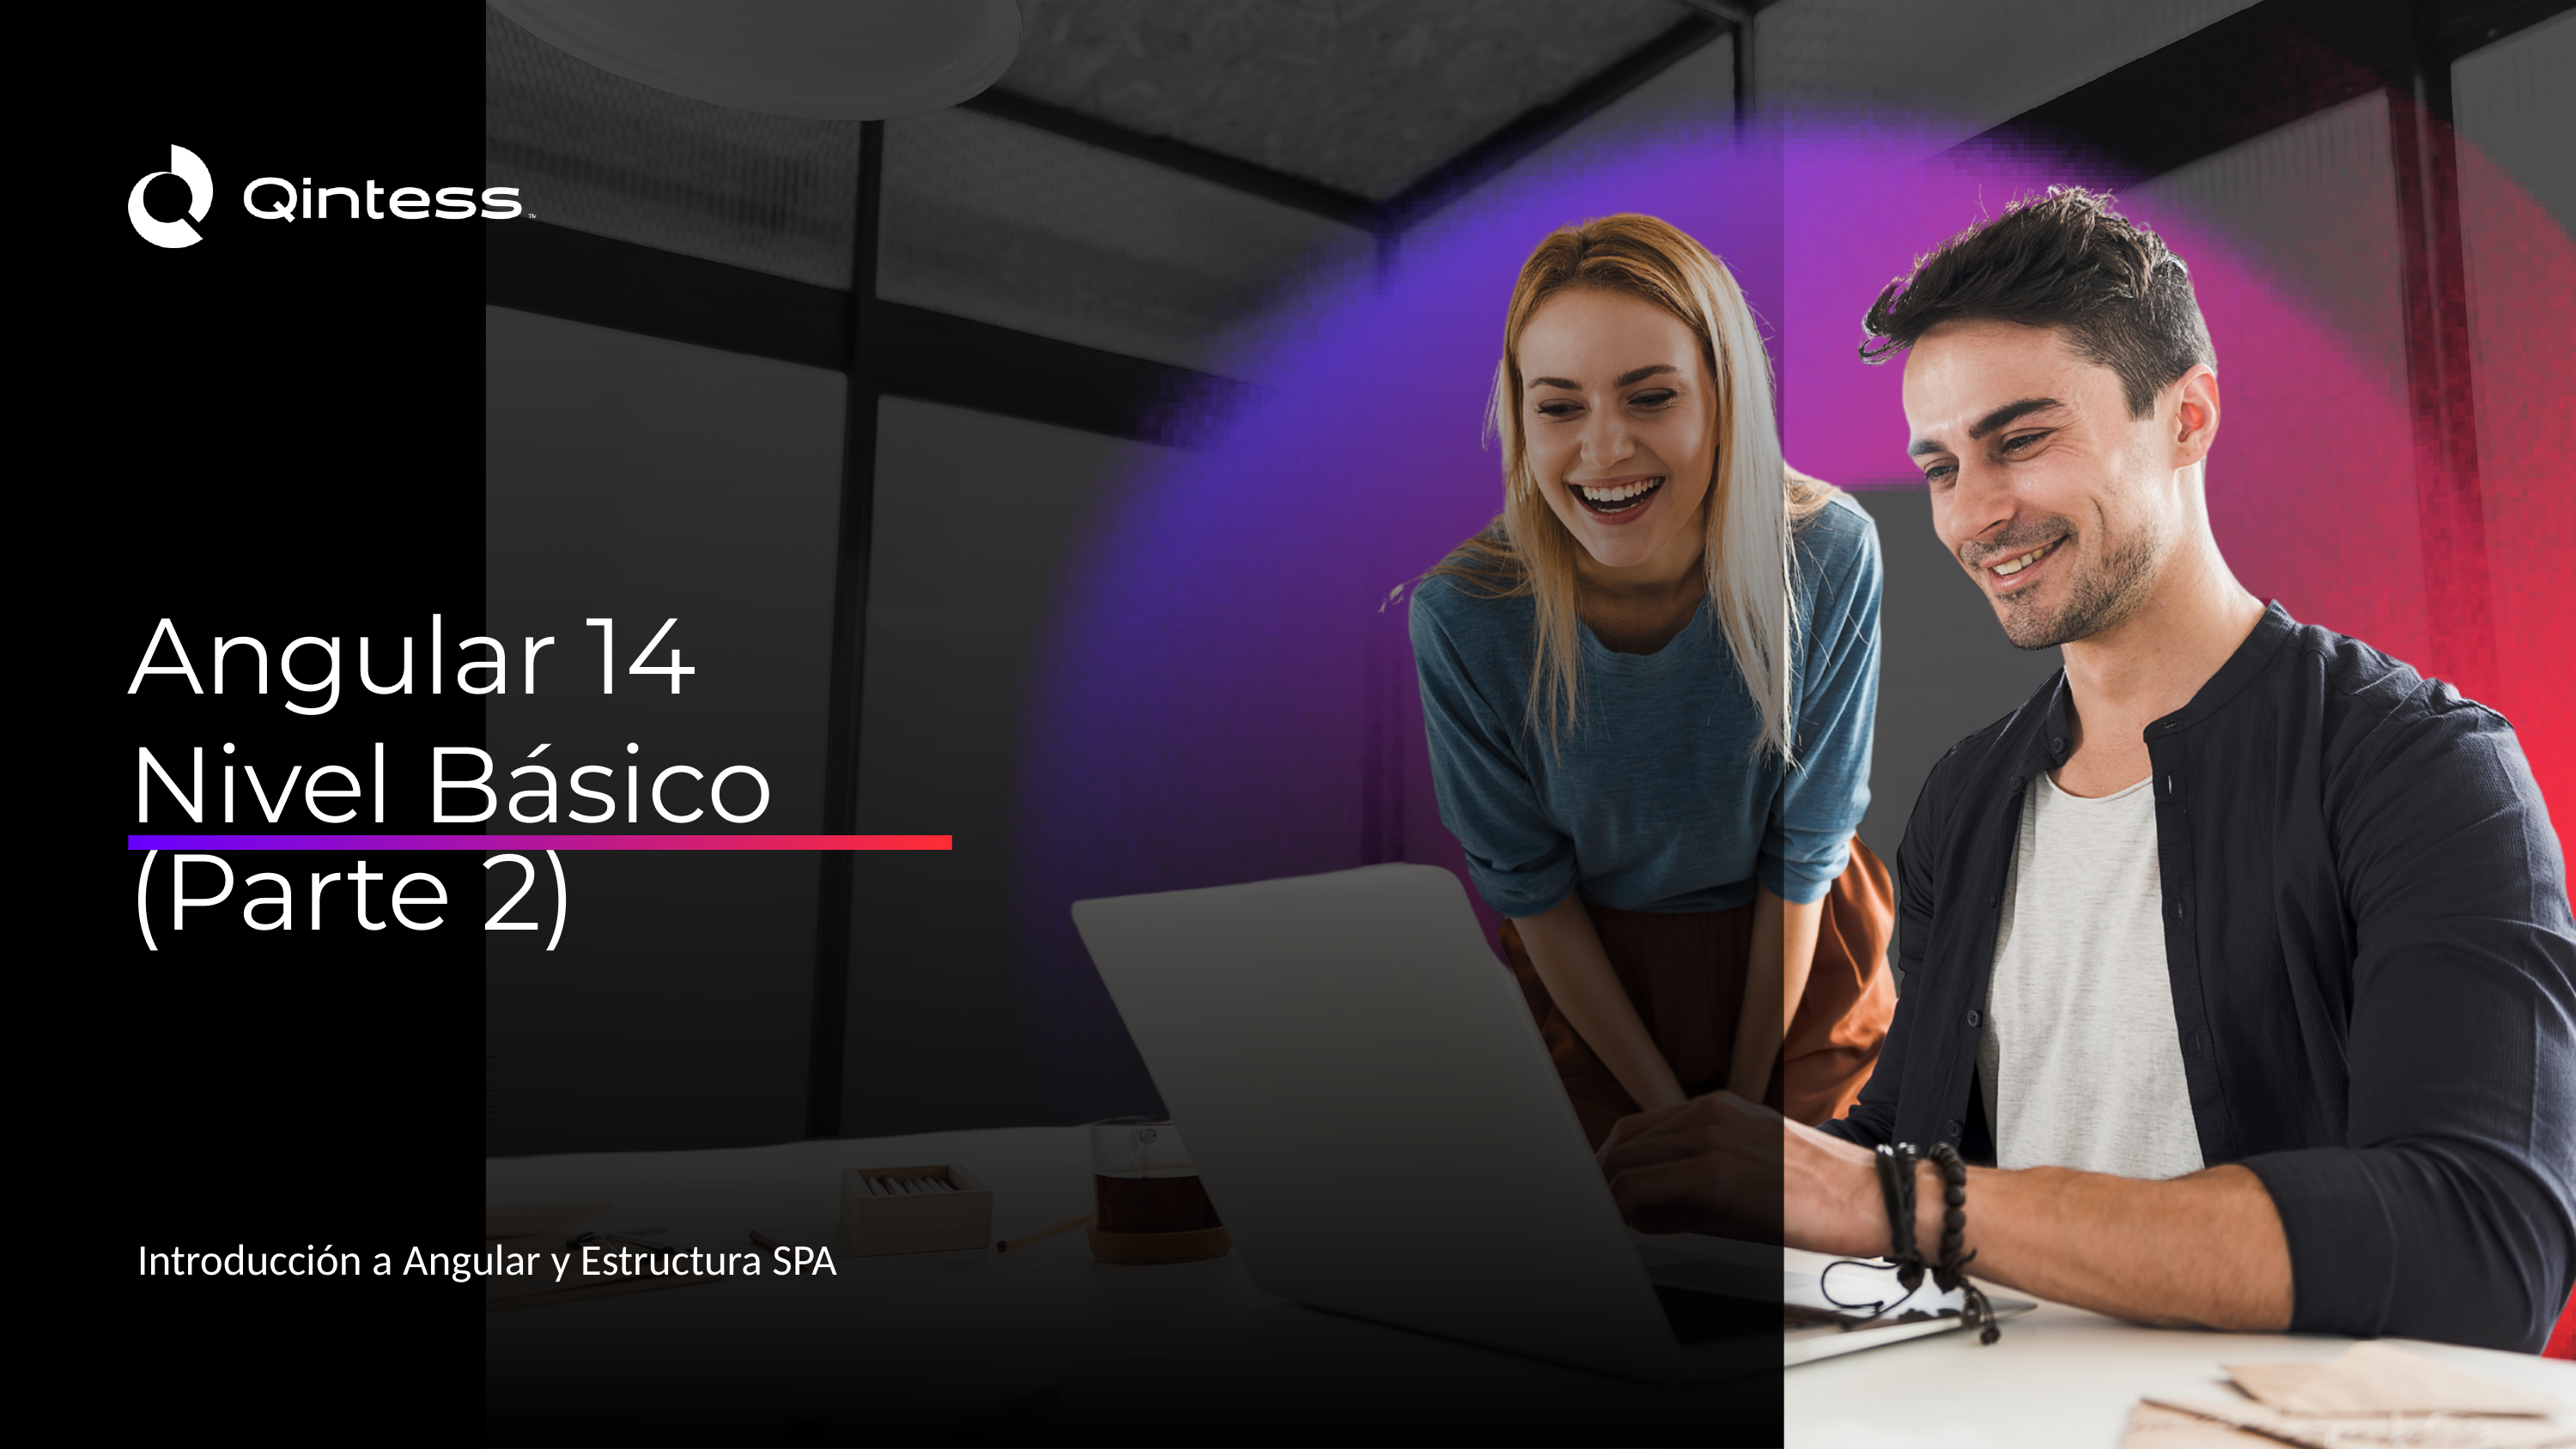

Angular 14
Nivel Básico
(Parte 2)

Introducción a Angular y Estructura SPA